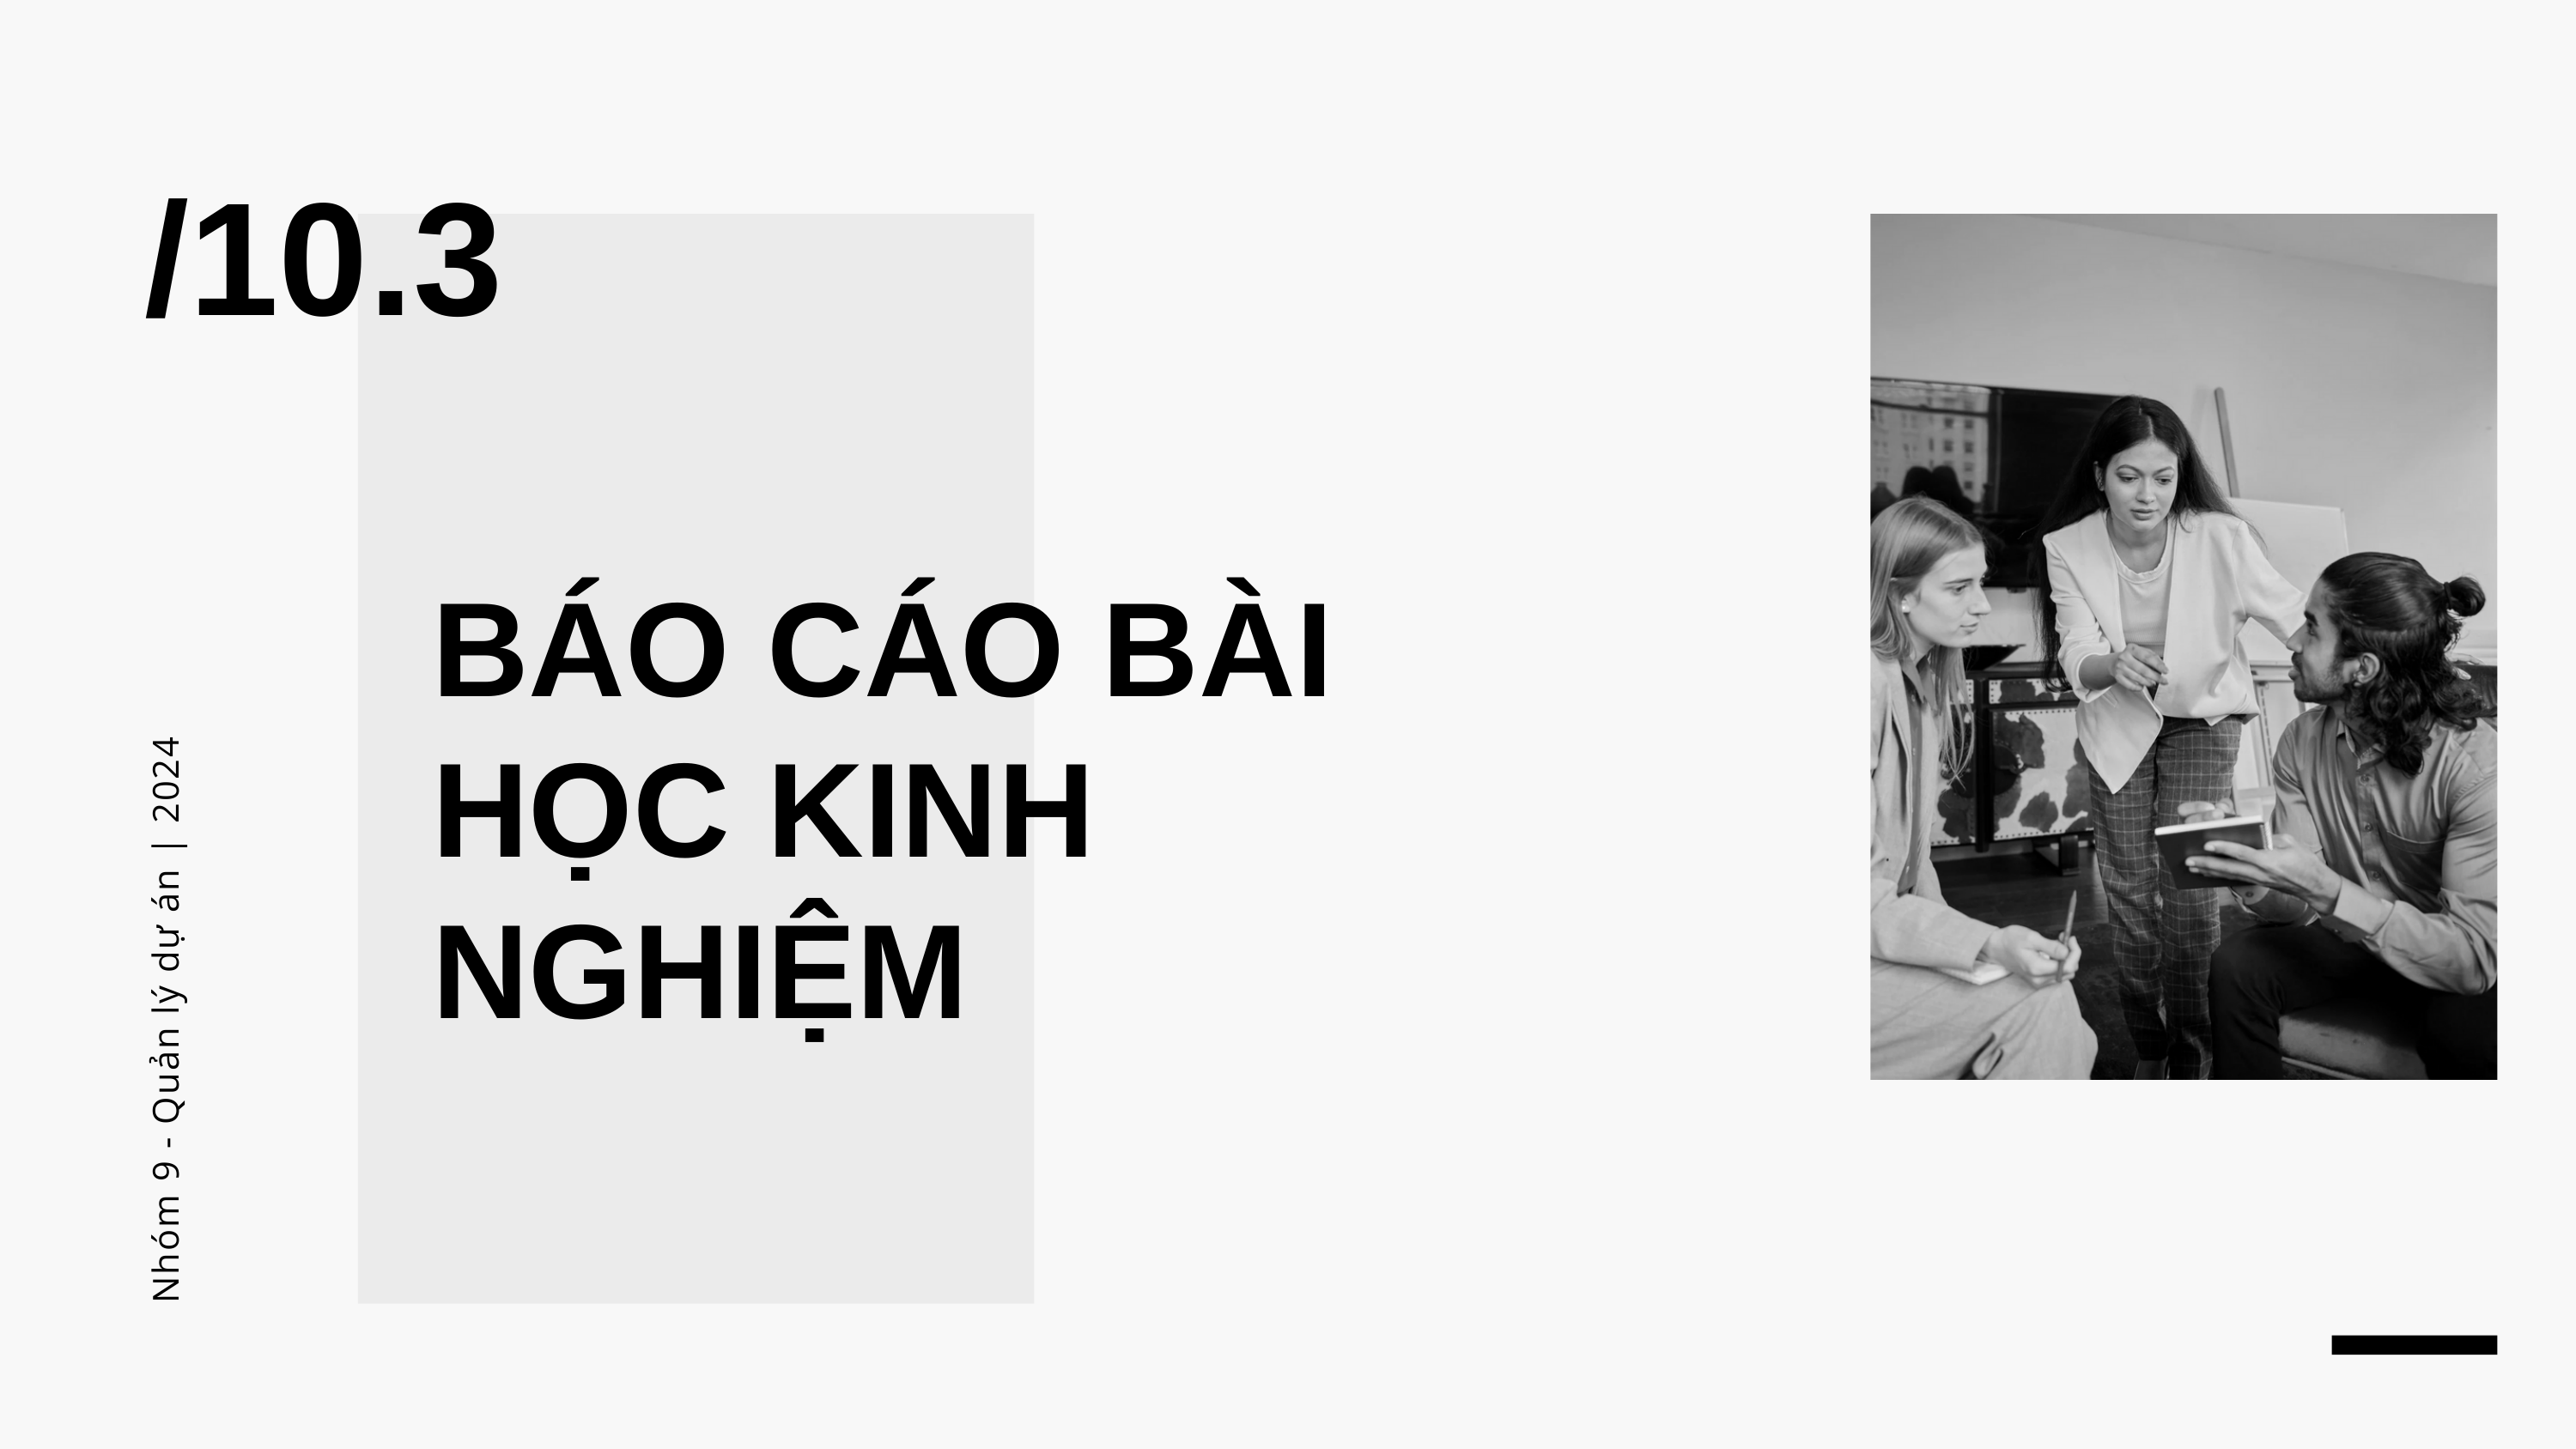

/10.3

BÁO CÁO BÀI HỌC KINH NGHIỆM
Nhóm 9 - Quản lý dự án | 2024